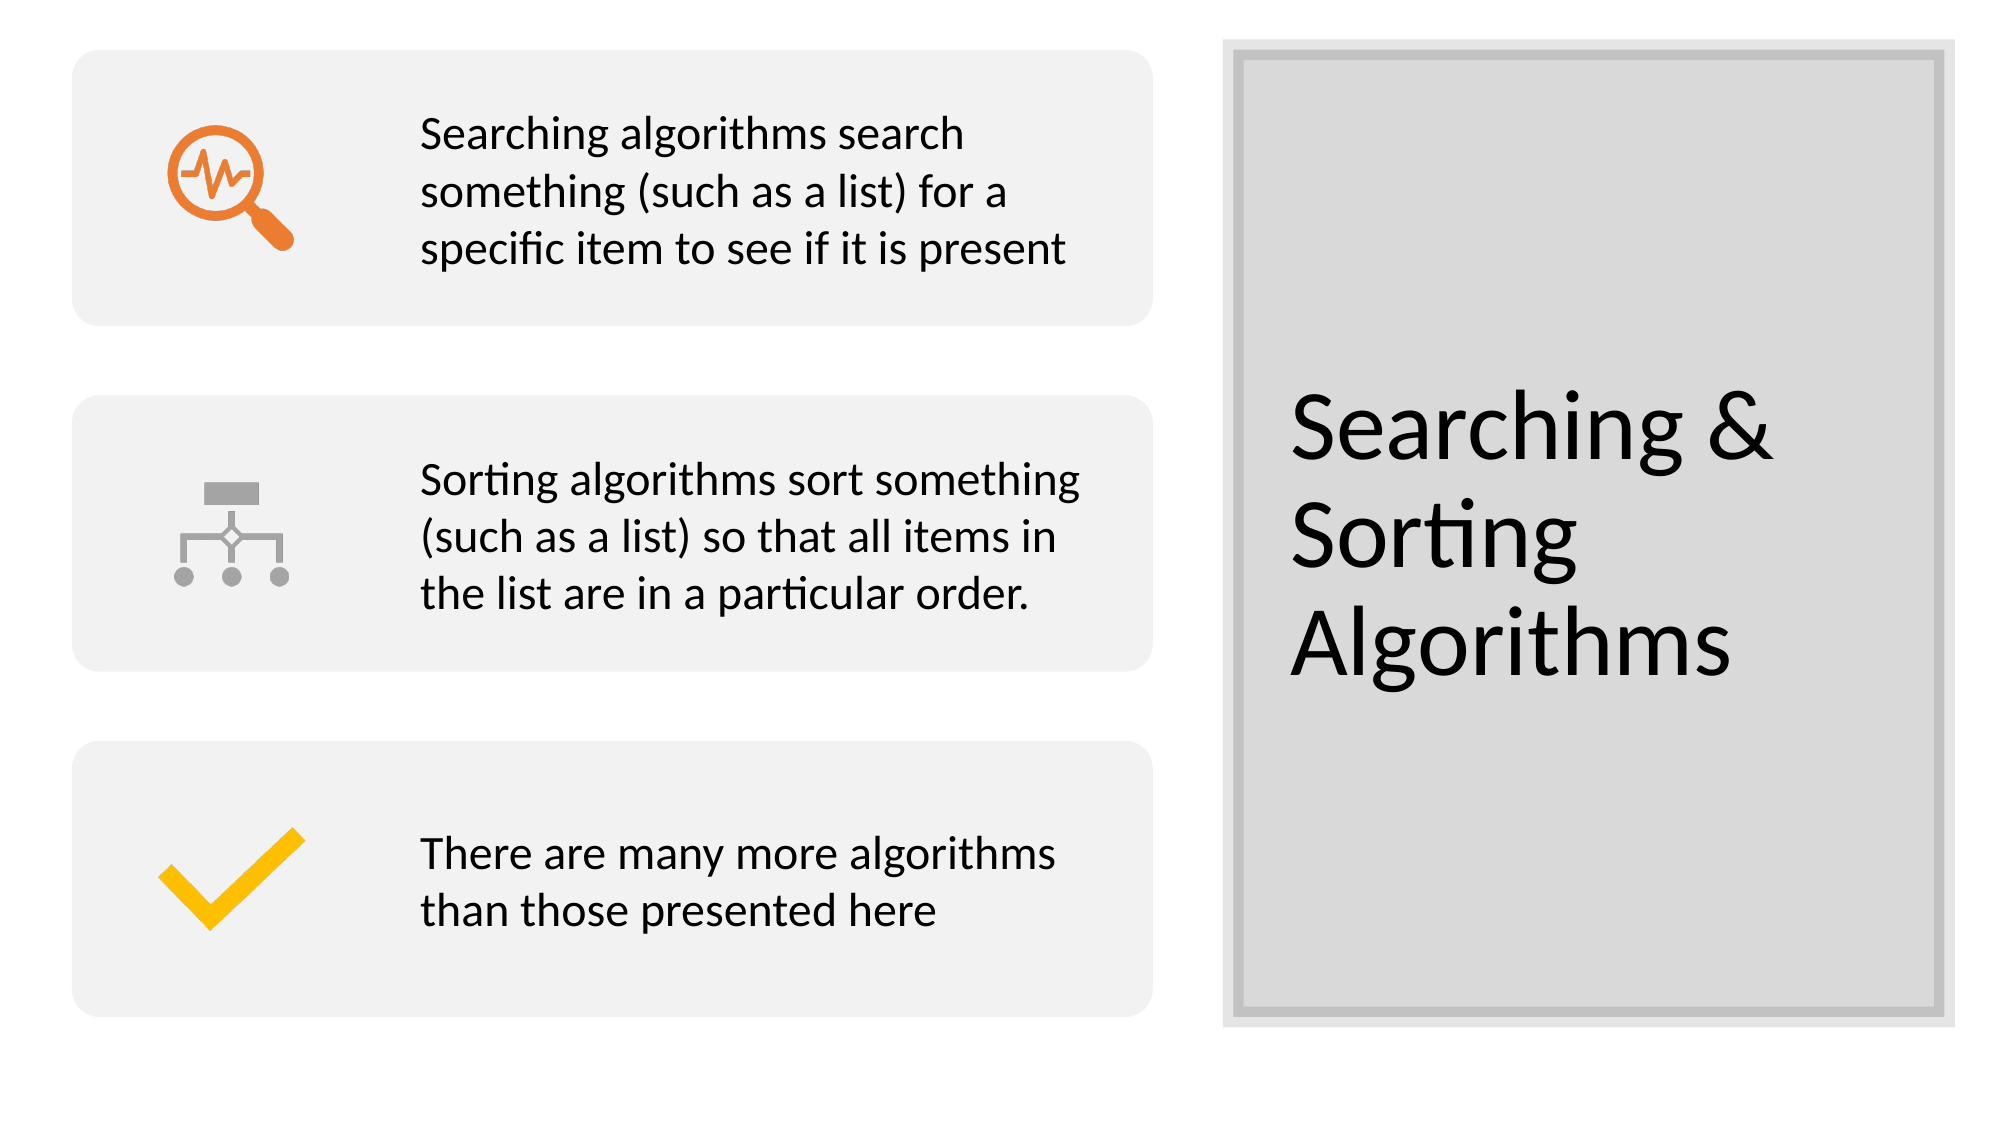

Searching algorithms search something (such as a list) for a specific item to see if it is present
Sorting algorithms sort something (such as a list) so that all items in the list are in a particular order.
There are many more algorithms than those presented here

# Searching & Sorting Algorithms